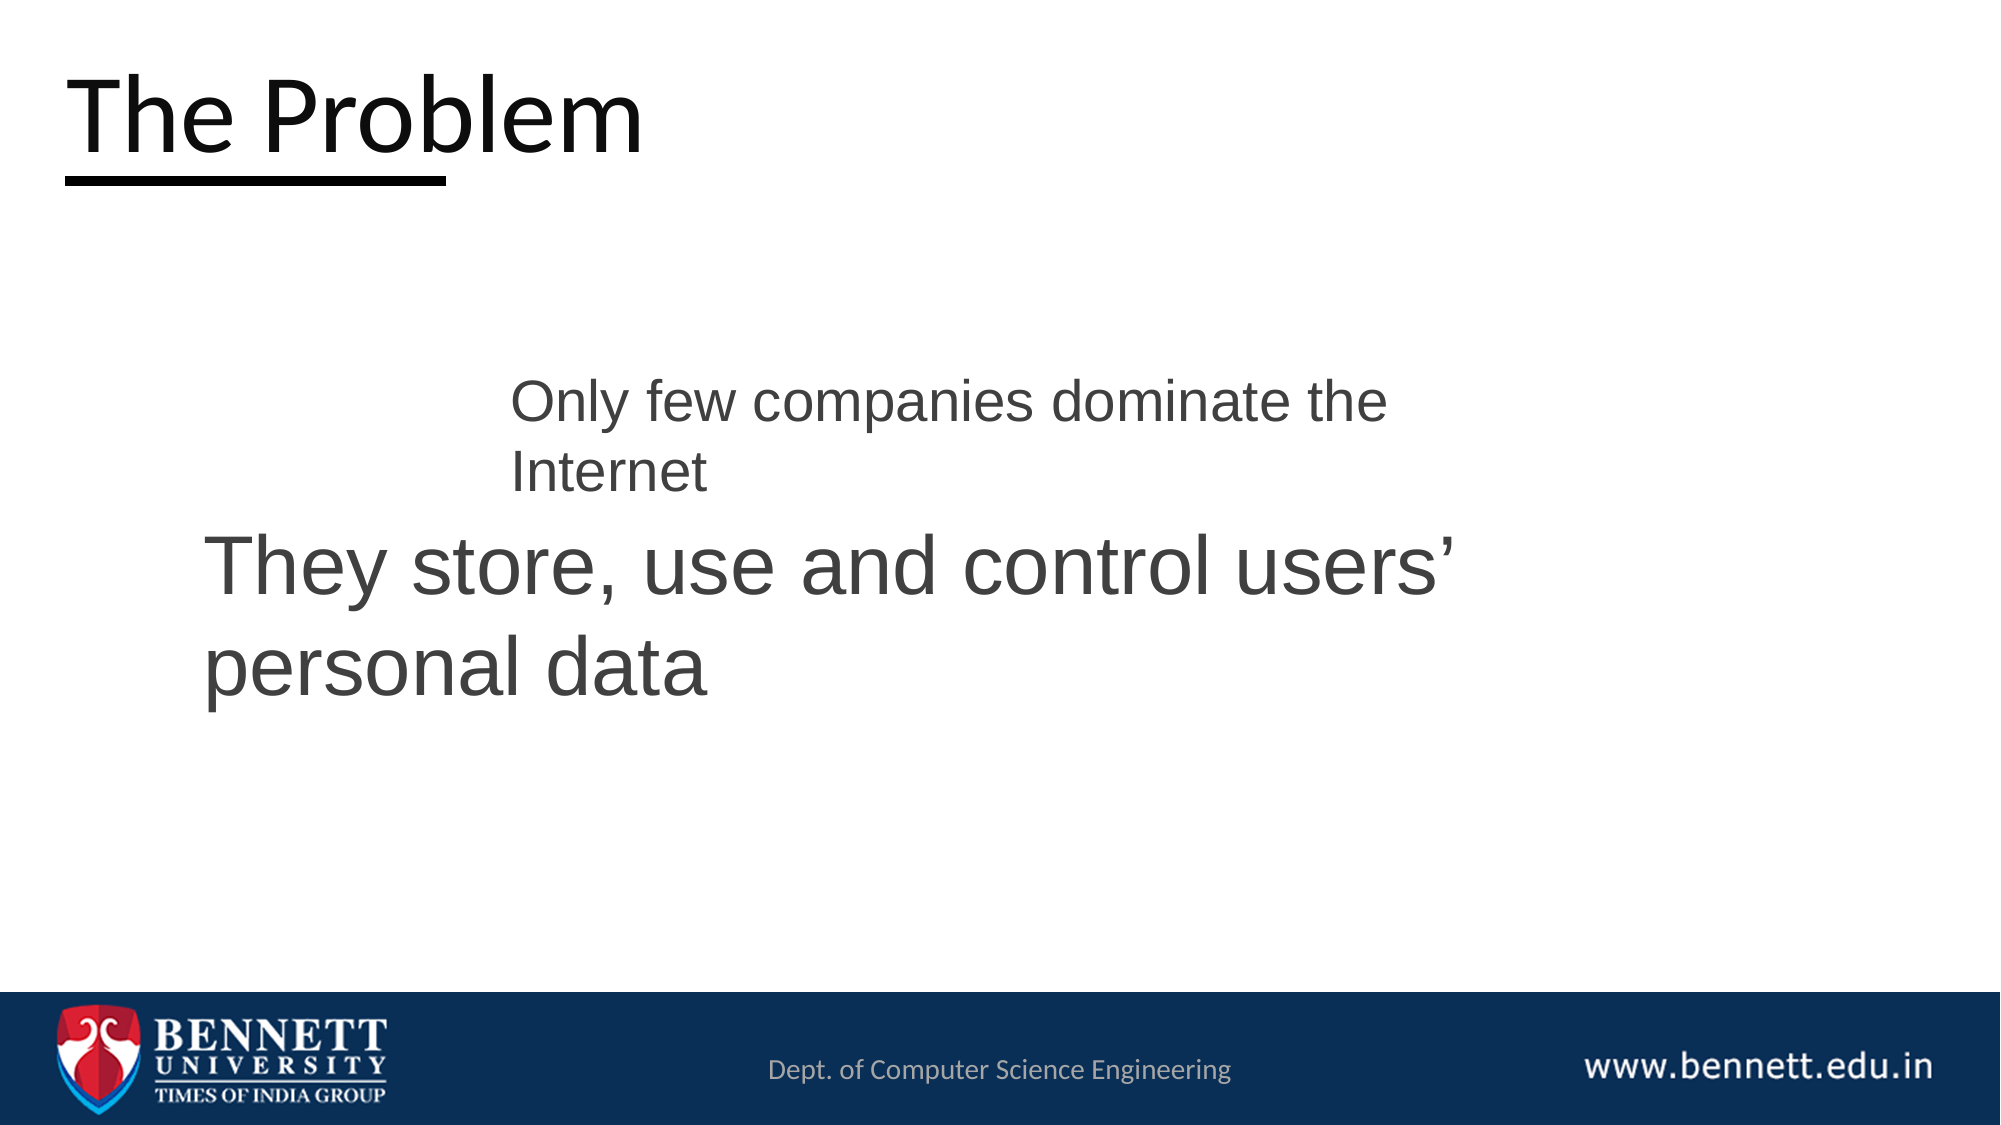

The Problem
Only few companies dominate the Internet
They store, use and control users’ personal data